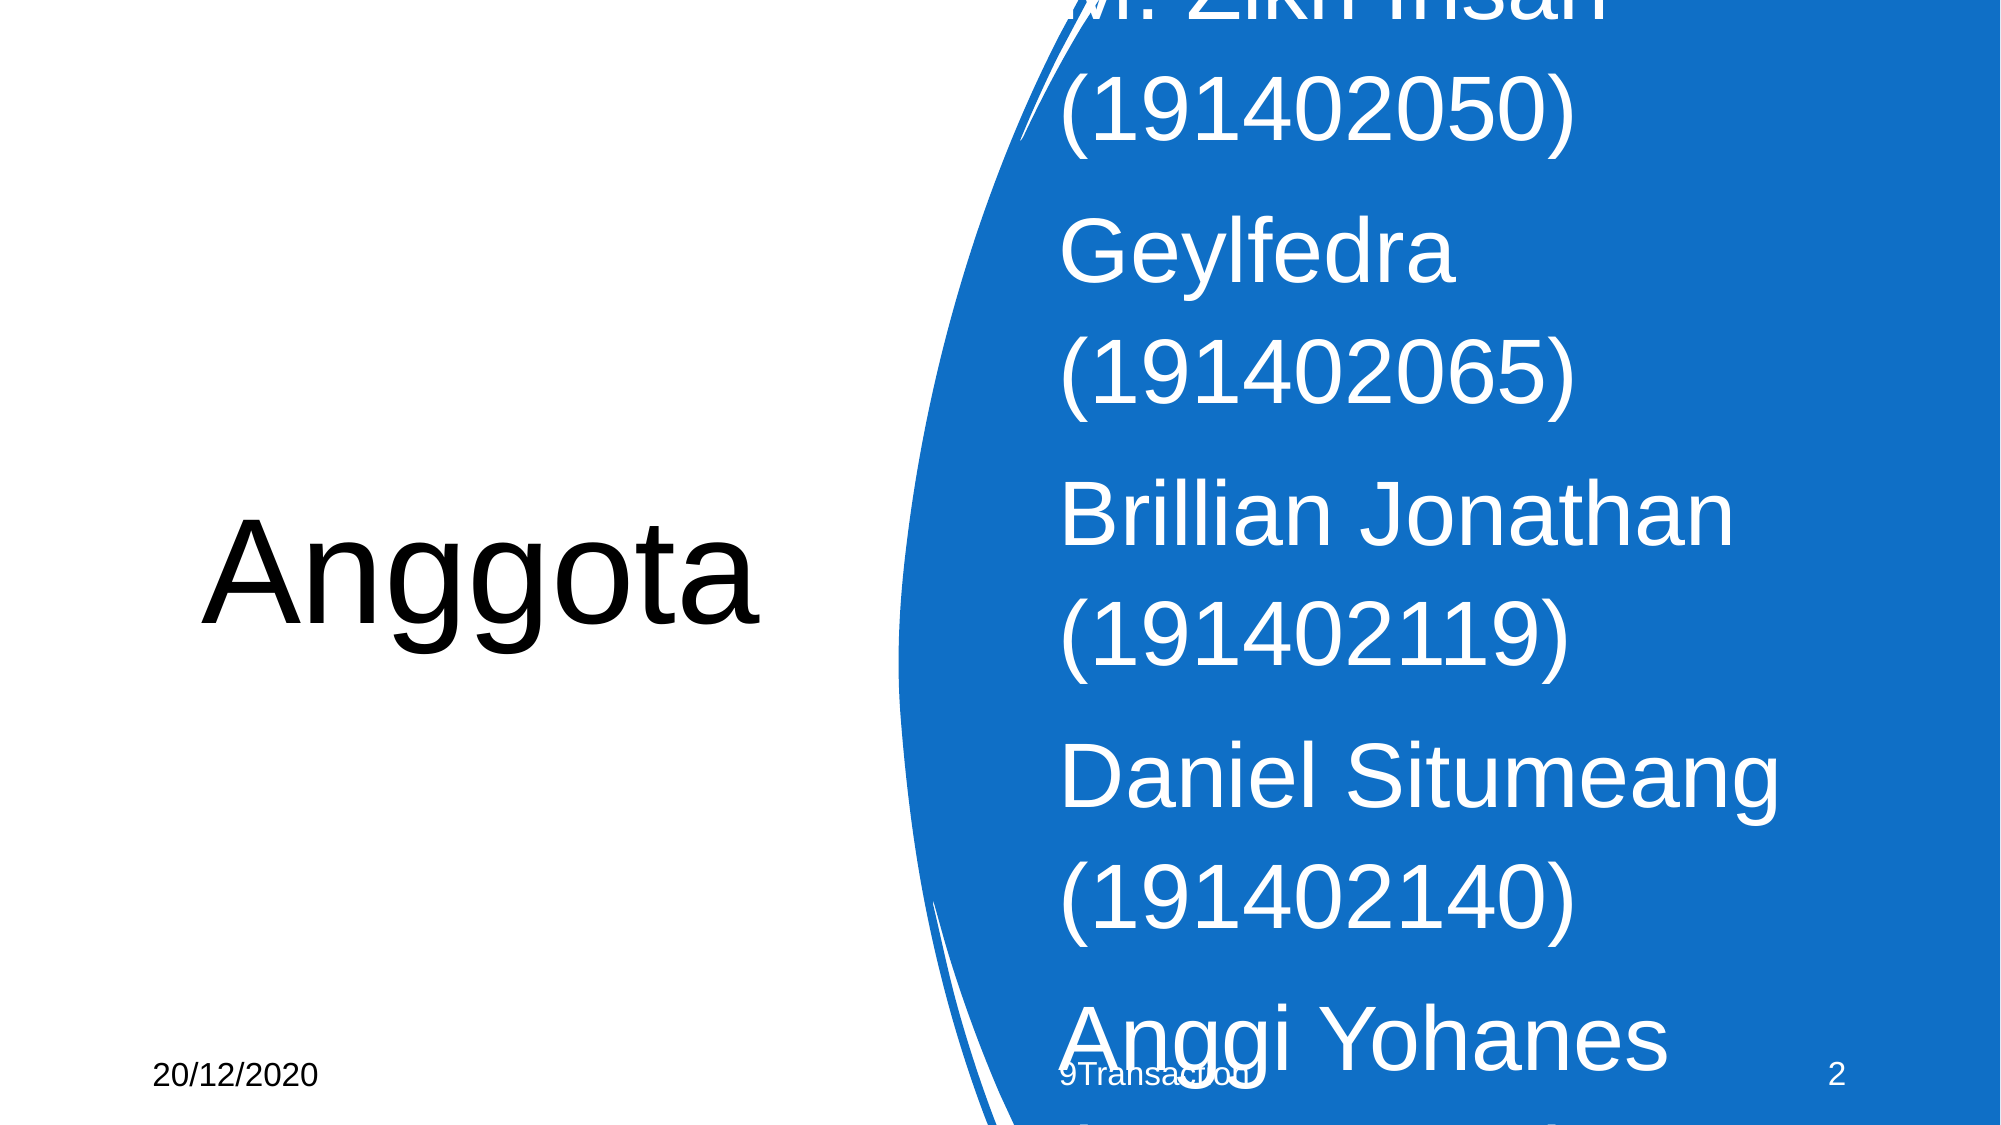

# Anggota
M. Zikri Ihsan		(191402050)
Geylfedra		(191402065)
Brillian Jonathan	(191402119)
Daniel Situmeang	(191402140)
Anggi Yohanes	(191402143)
	9Transaction
2
20/12/2020